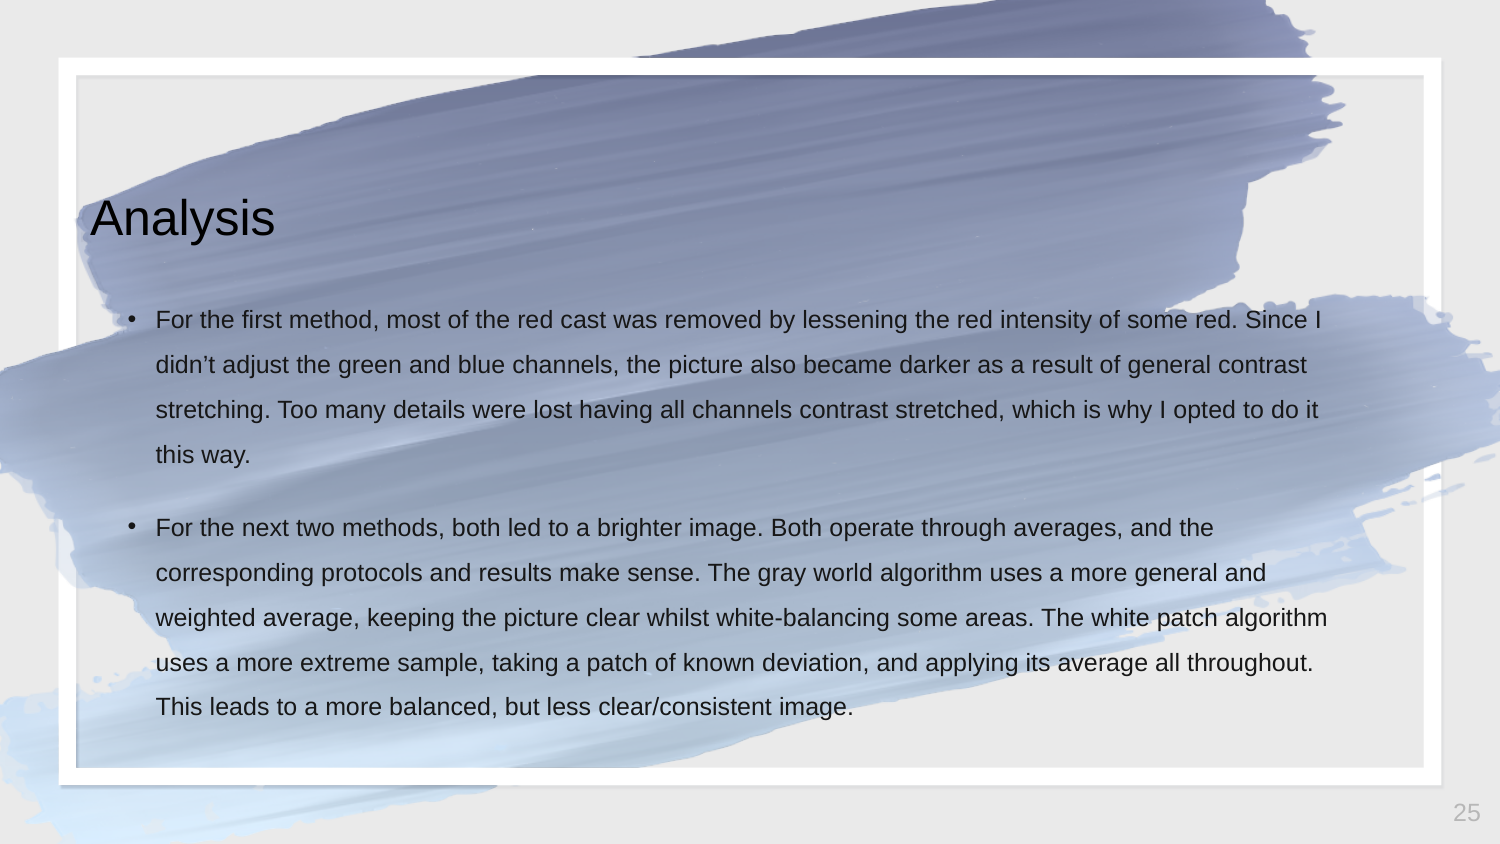

Analysis
For the first method, most of the red cast was removed by lessening the red intensity of some red. Since I didn’t adjust the green and blue channels, the picture also became darker as a result of general contrast stretching. Too many details were lost having all channels contrast stretched, which is why I opted to do it this way.
For the next two methods, both led to a brighter image. Both operate through averages, and the corresponding protocols and results make sense. The gray world algorithm uses a more general and weighted average, keeping the picture clear whilst white-balancing some areas. The white patch algorithm uses a more extreme sample, taking a patch of known deviation, and applying its average all throughout. This leads to a more balanced, but less clear/consistent image.
25